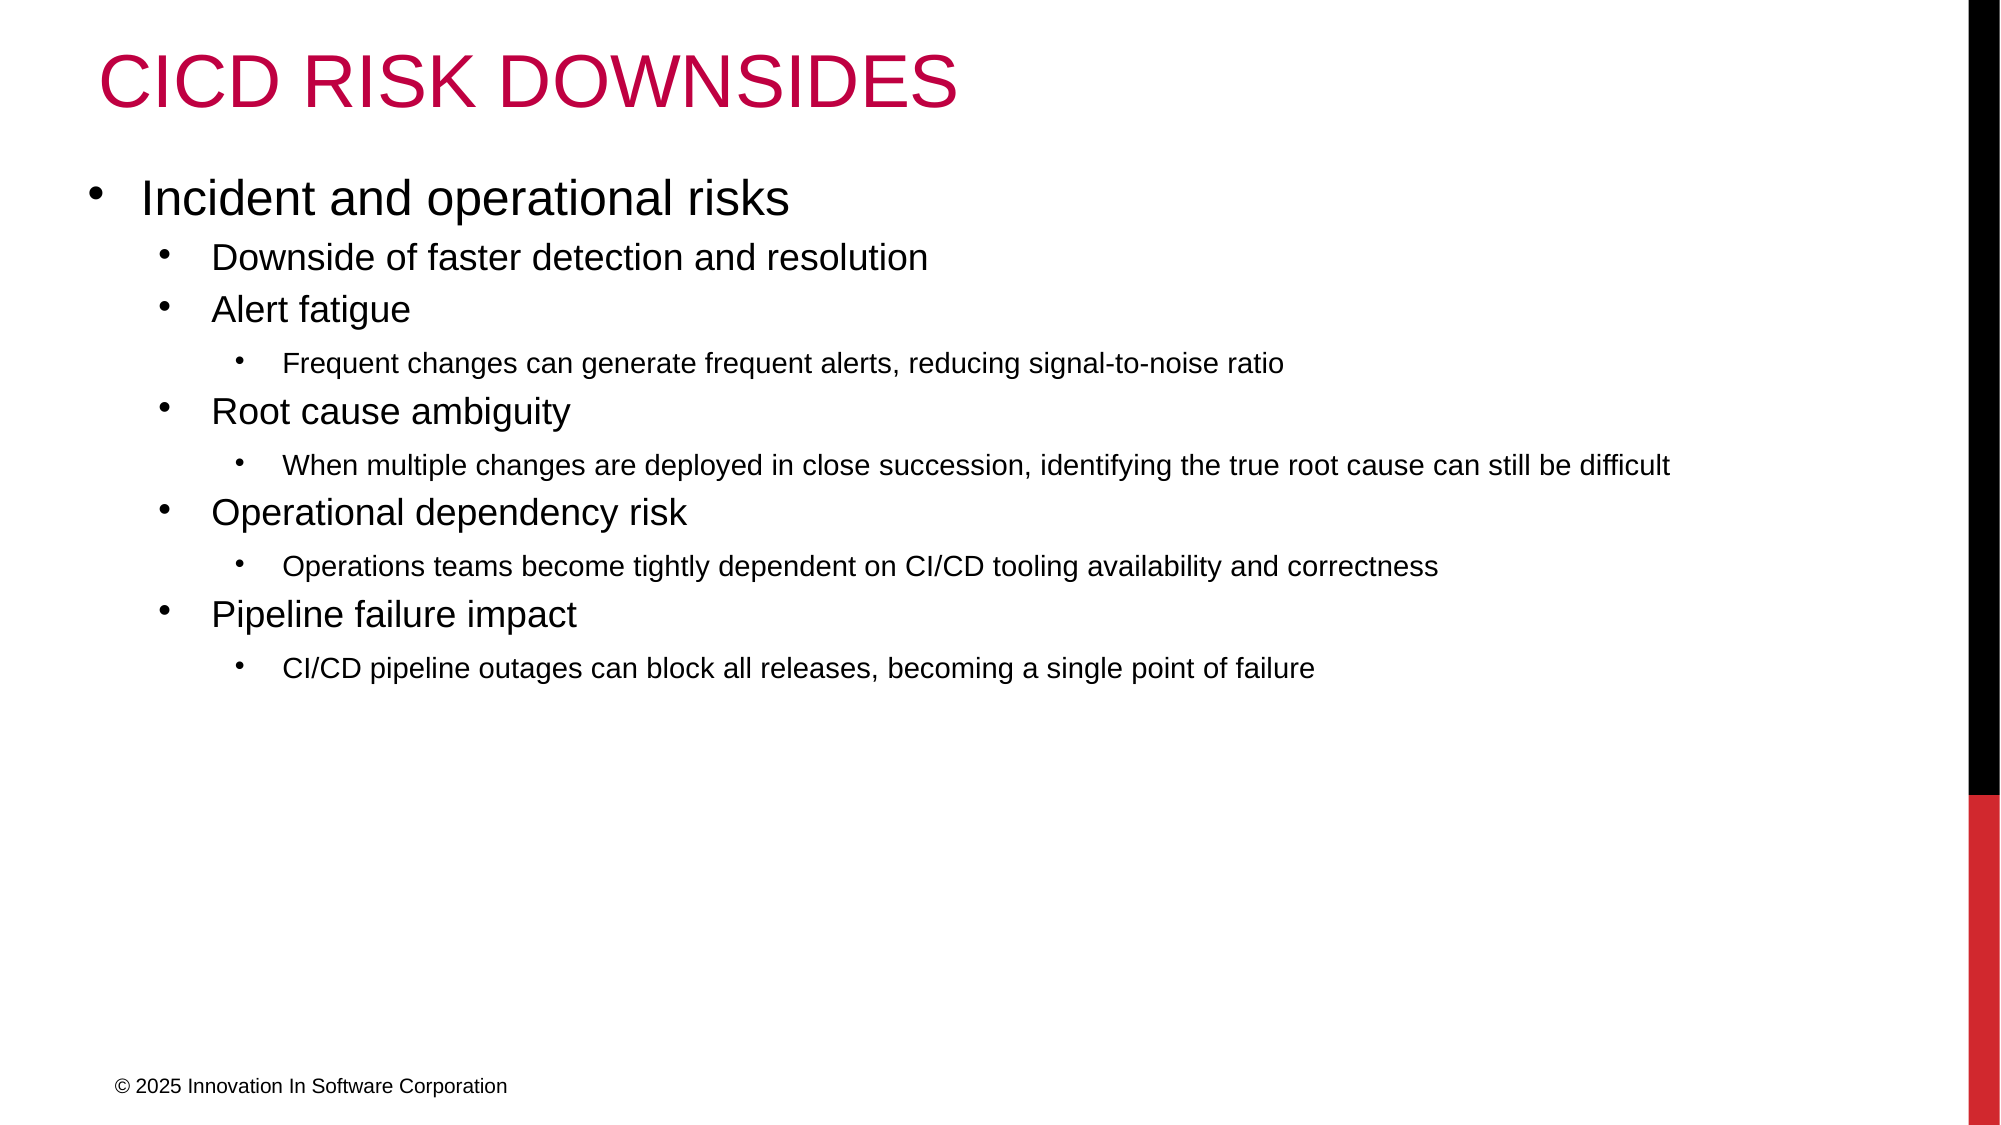

# CICD risk downsides
Incident and operational risks
Downside of faster detection and resolution
Alert fatigue
Frequent changes can generate frequent alerts, reducing signal-to-noise ratio
Root cause ambiguity
When multiple changes are deployed in close succession, identifying the true root cause can still be difficult
Operational dependency risk
Operations teams become tightly dependent on CI/CD tooling availability and correctness
Pipeline failure impact
CI/CD pipeline outages can block all releases, becoming a single point of failure
© 2025 Innovation In Software Corporation